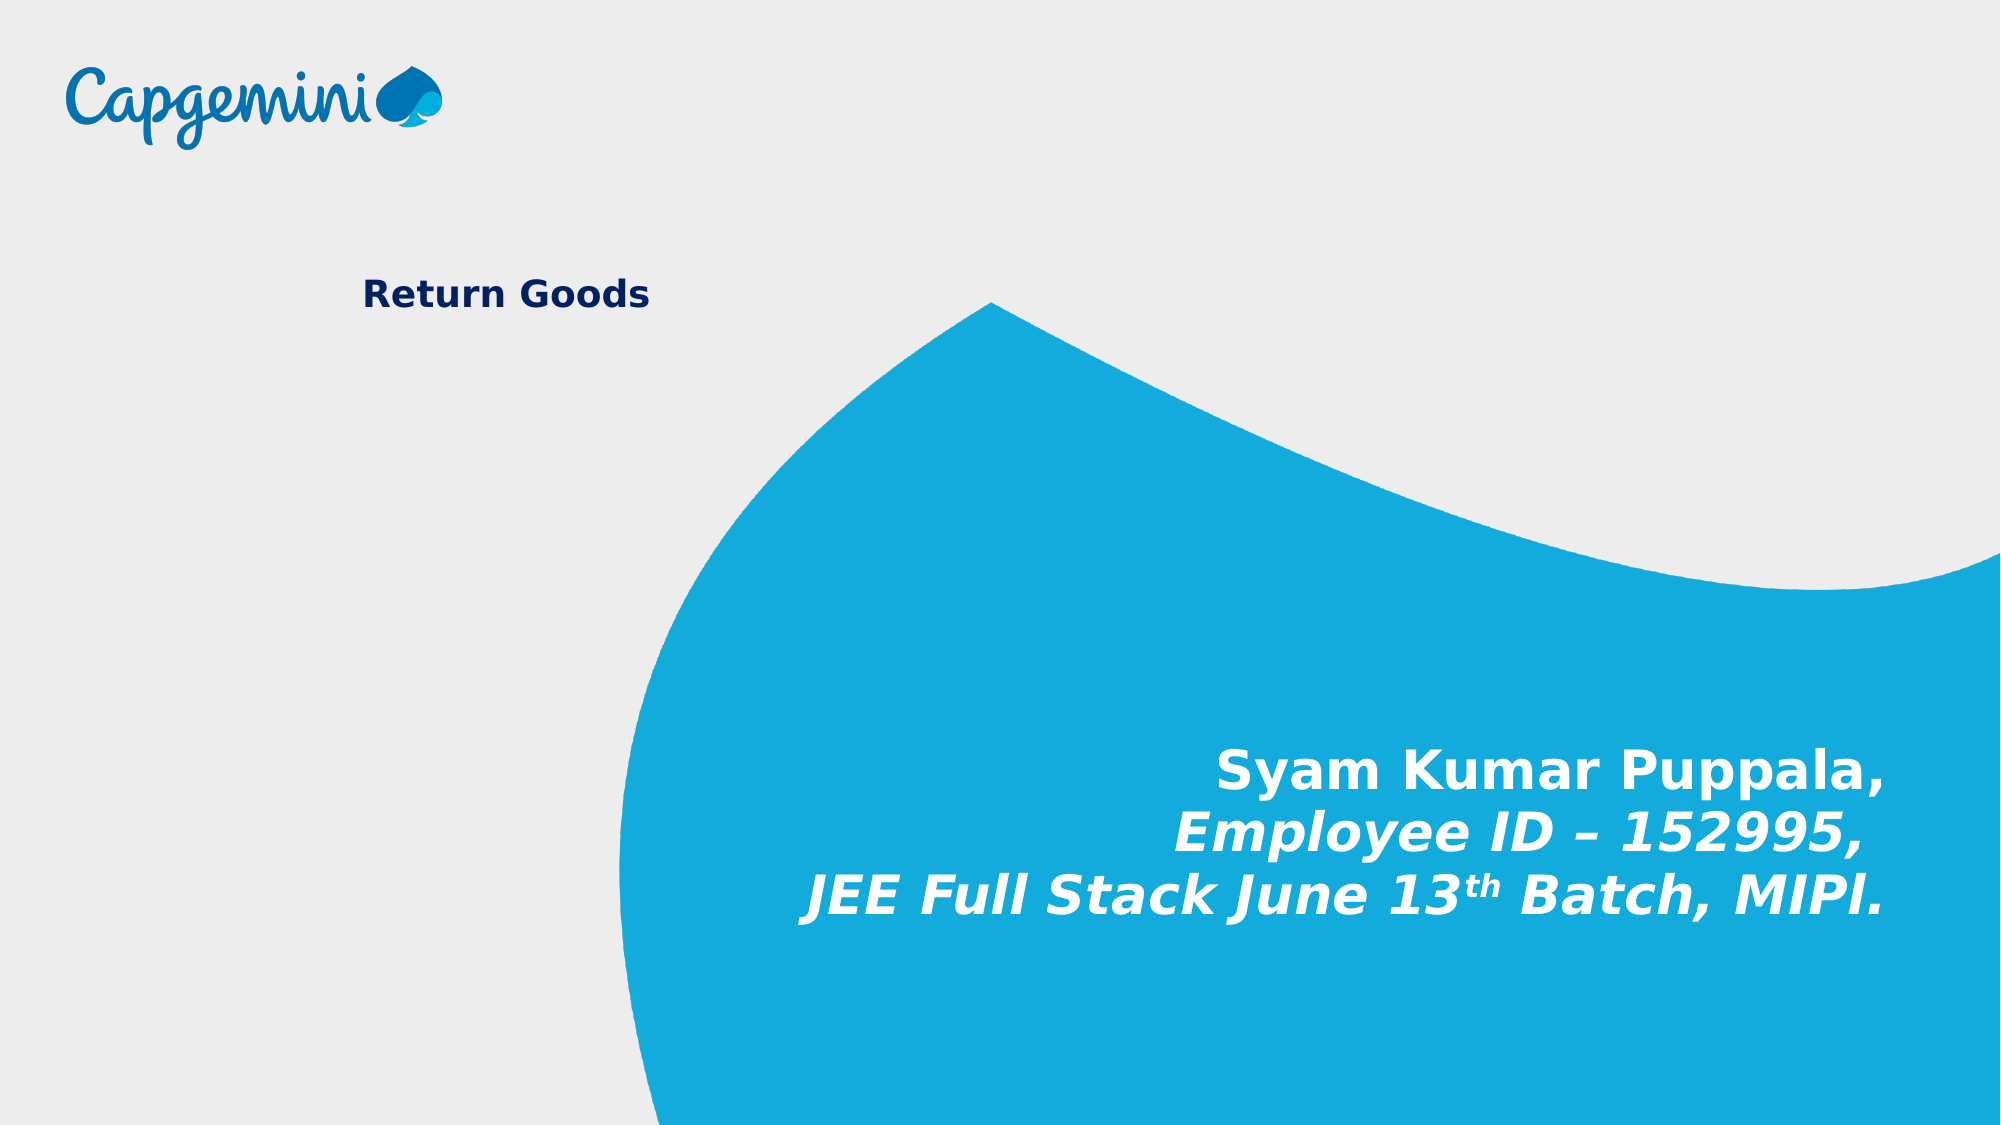

Return Goods
Syam Kumar Puppala,
    Employee ID – 152995,
JEE Full Stack June 13th Batch, MIPl.